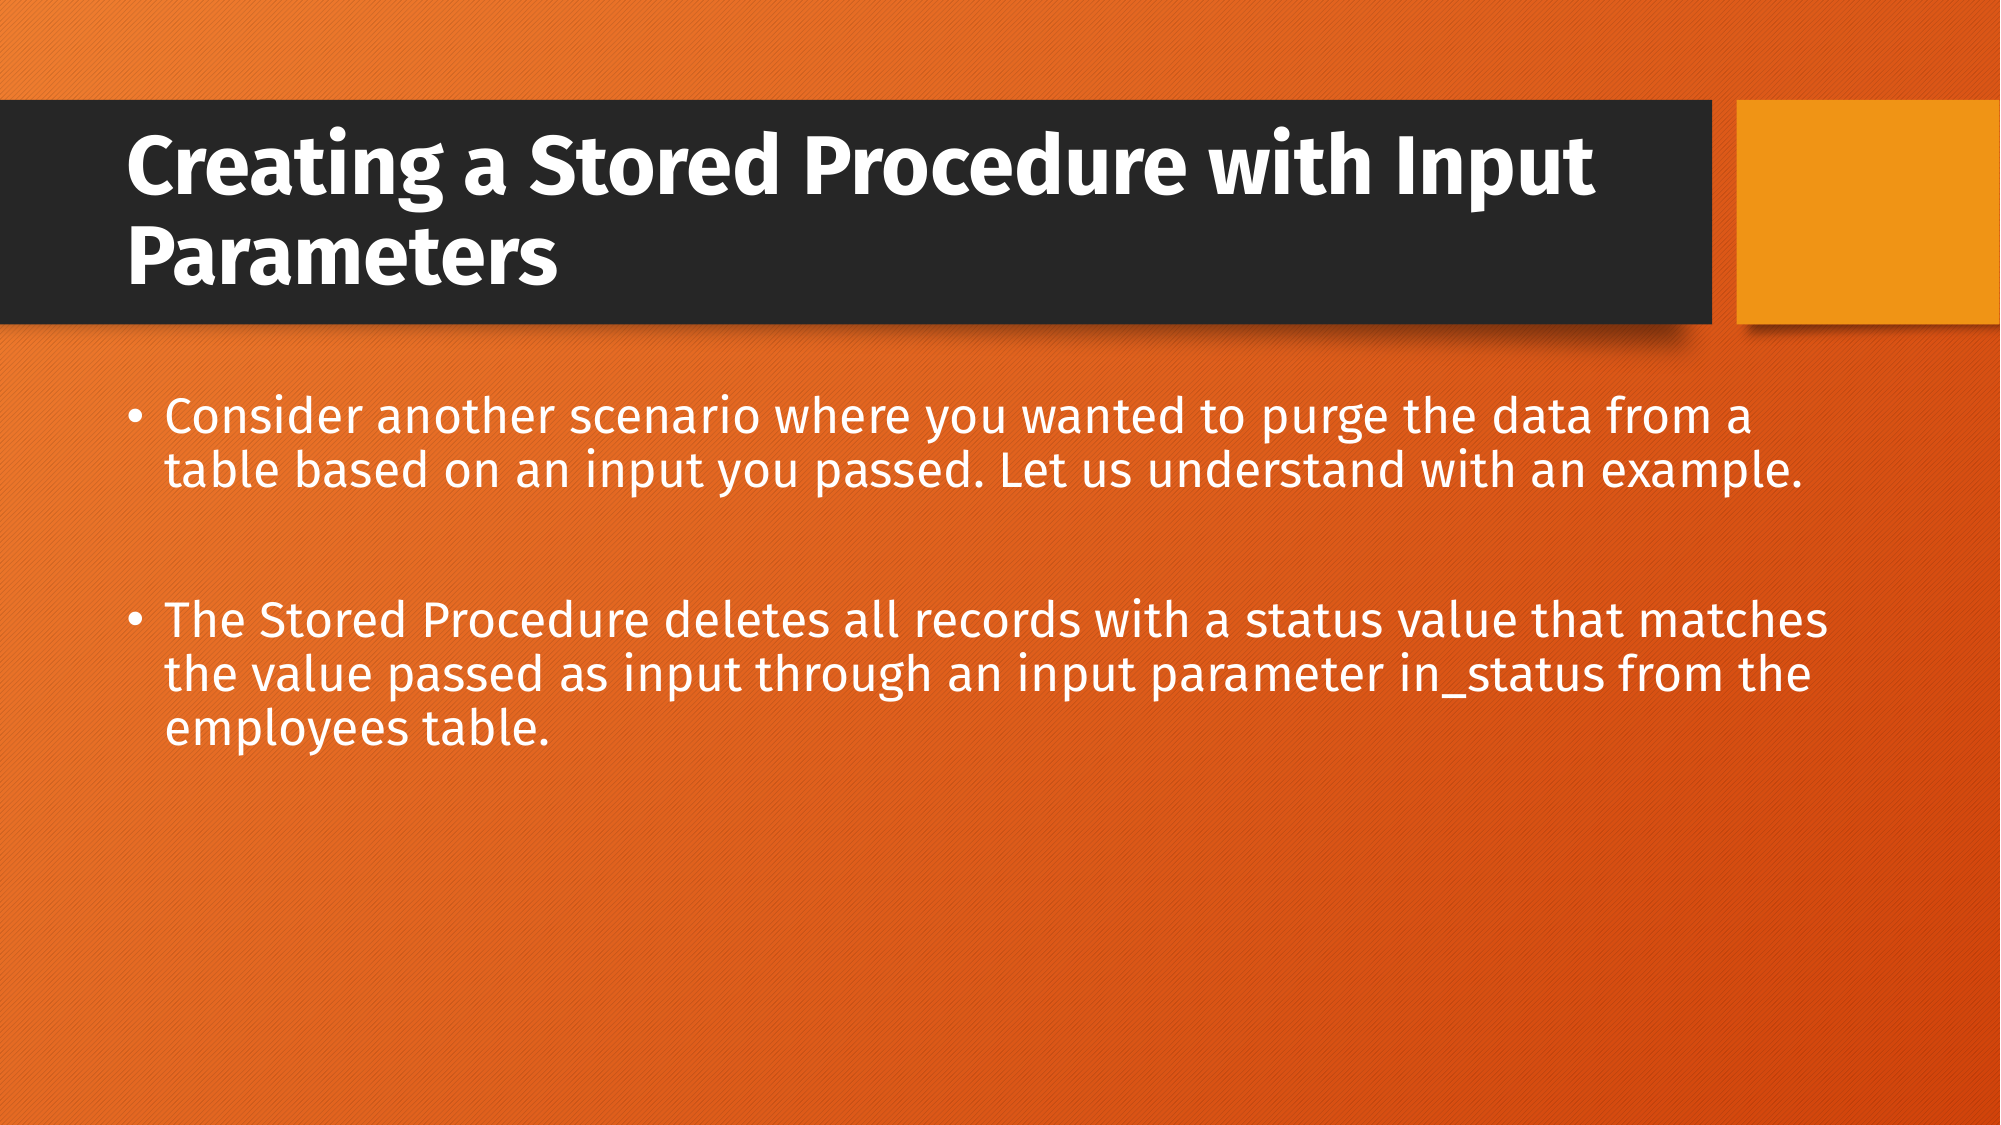

# Creating a Stored Procedure with Input Parameters
Consider another scenario where you wanted to purge the data from a table based on an input you passed. Let us understand with an example.

The Stored Procedure deletes all records with a status value that matches the value passed as input through an input parameter in_status from the employees table.